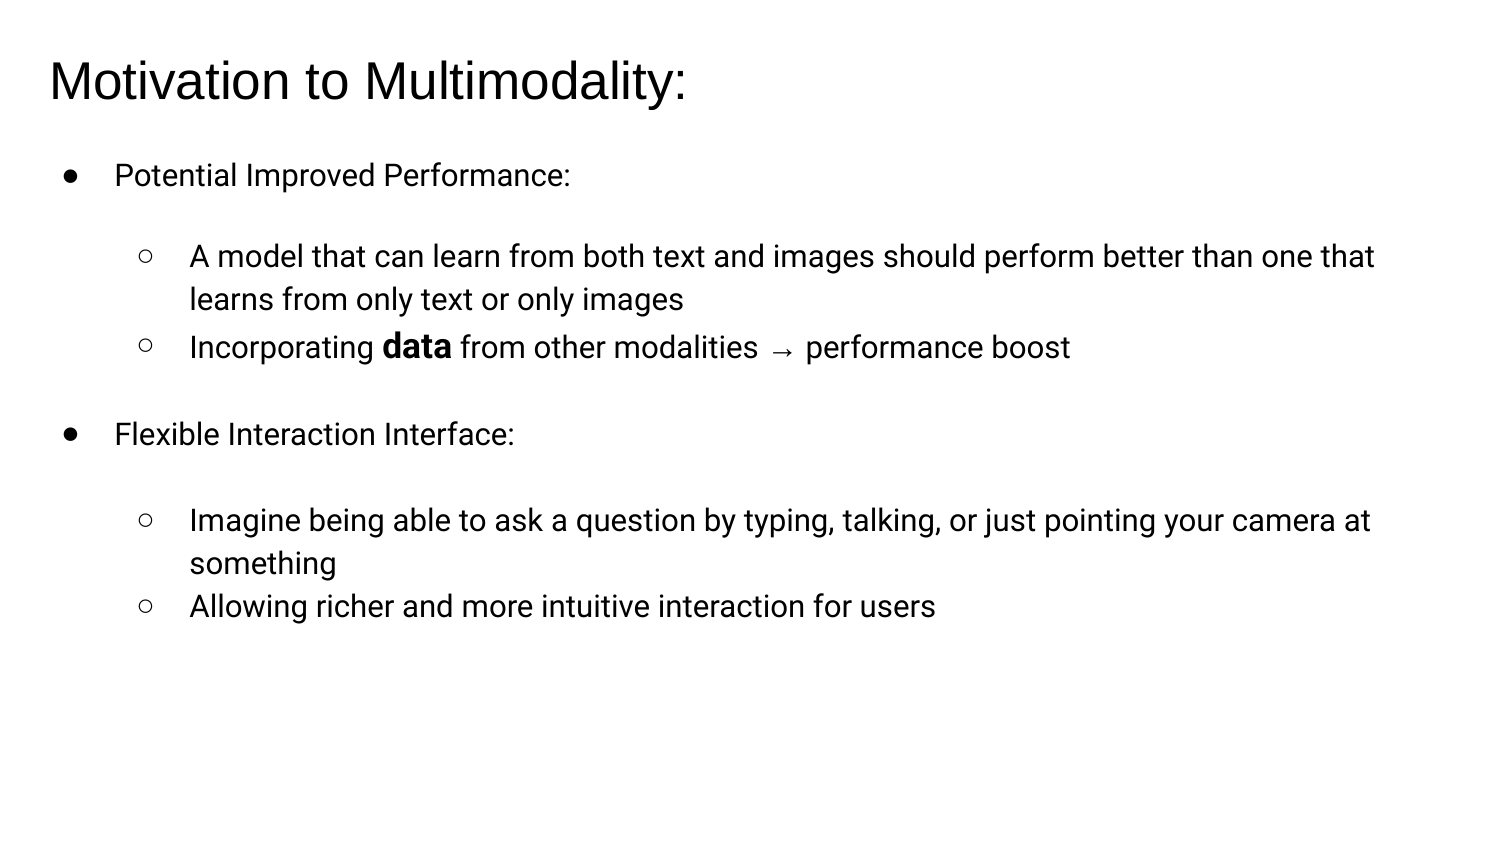

# Motivation to Multimodality:
Potential Improved Performance:
A model that can learn from both text and images should perform better than one that learns from only text or only images
Incorporating data from other modalities → performance boost
Flexible Interaction Interface:
Imagine being able to ask a question by typing, talking, or just pointing your camera at something
Allowing richer and more intuitive interaction for users